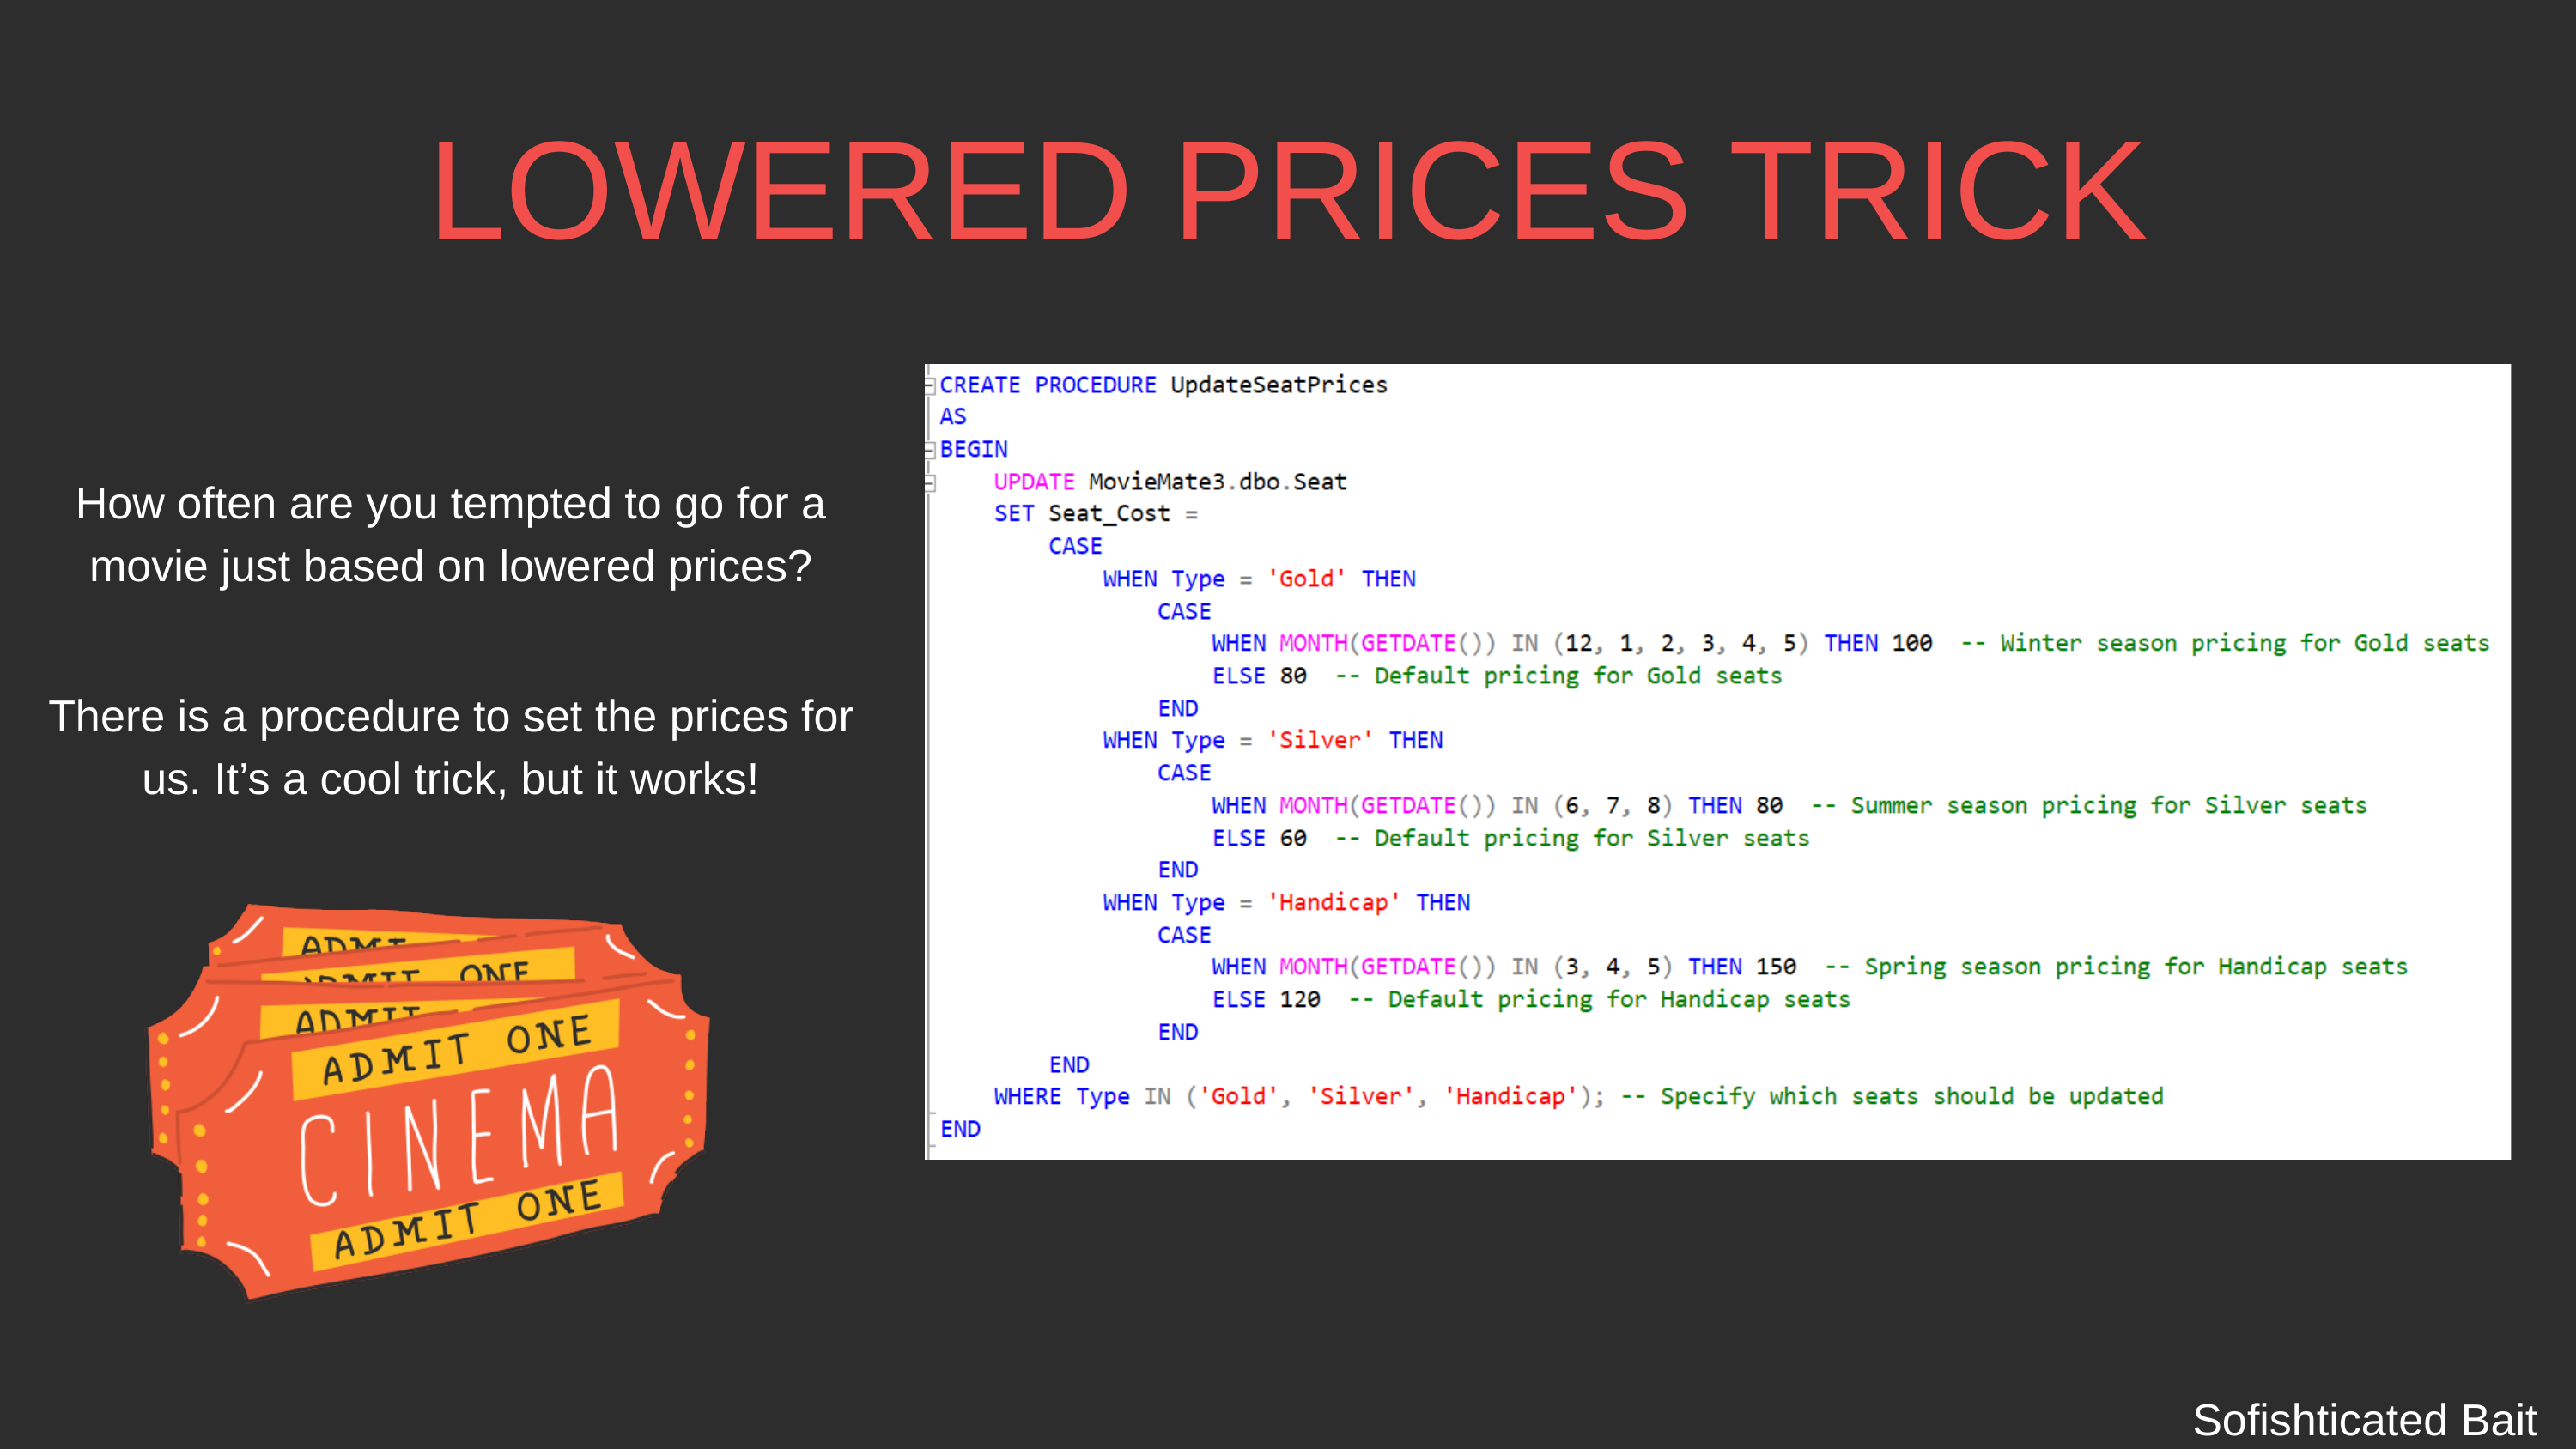

LOWERED PRICES TRICK

How often are you tempted to go for a movie just based on lowered prices?
There is a procedure to set the prices for us. It’s a cool trick, but it works!

Sofishticated Bait